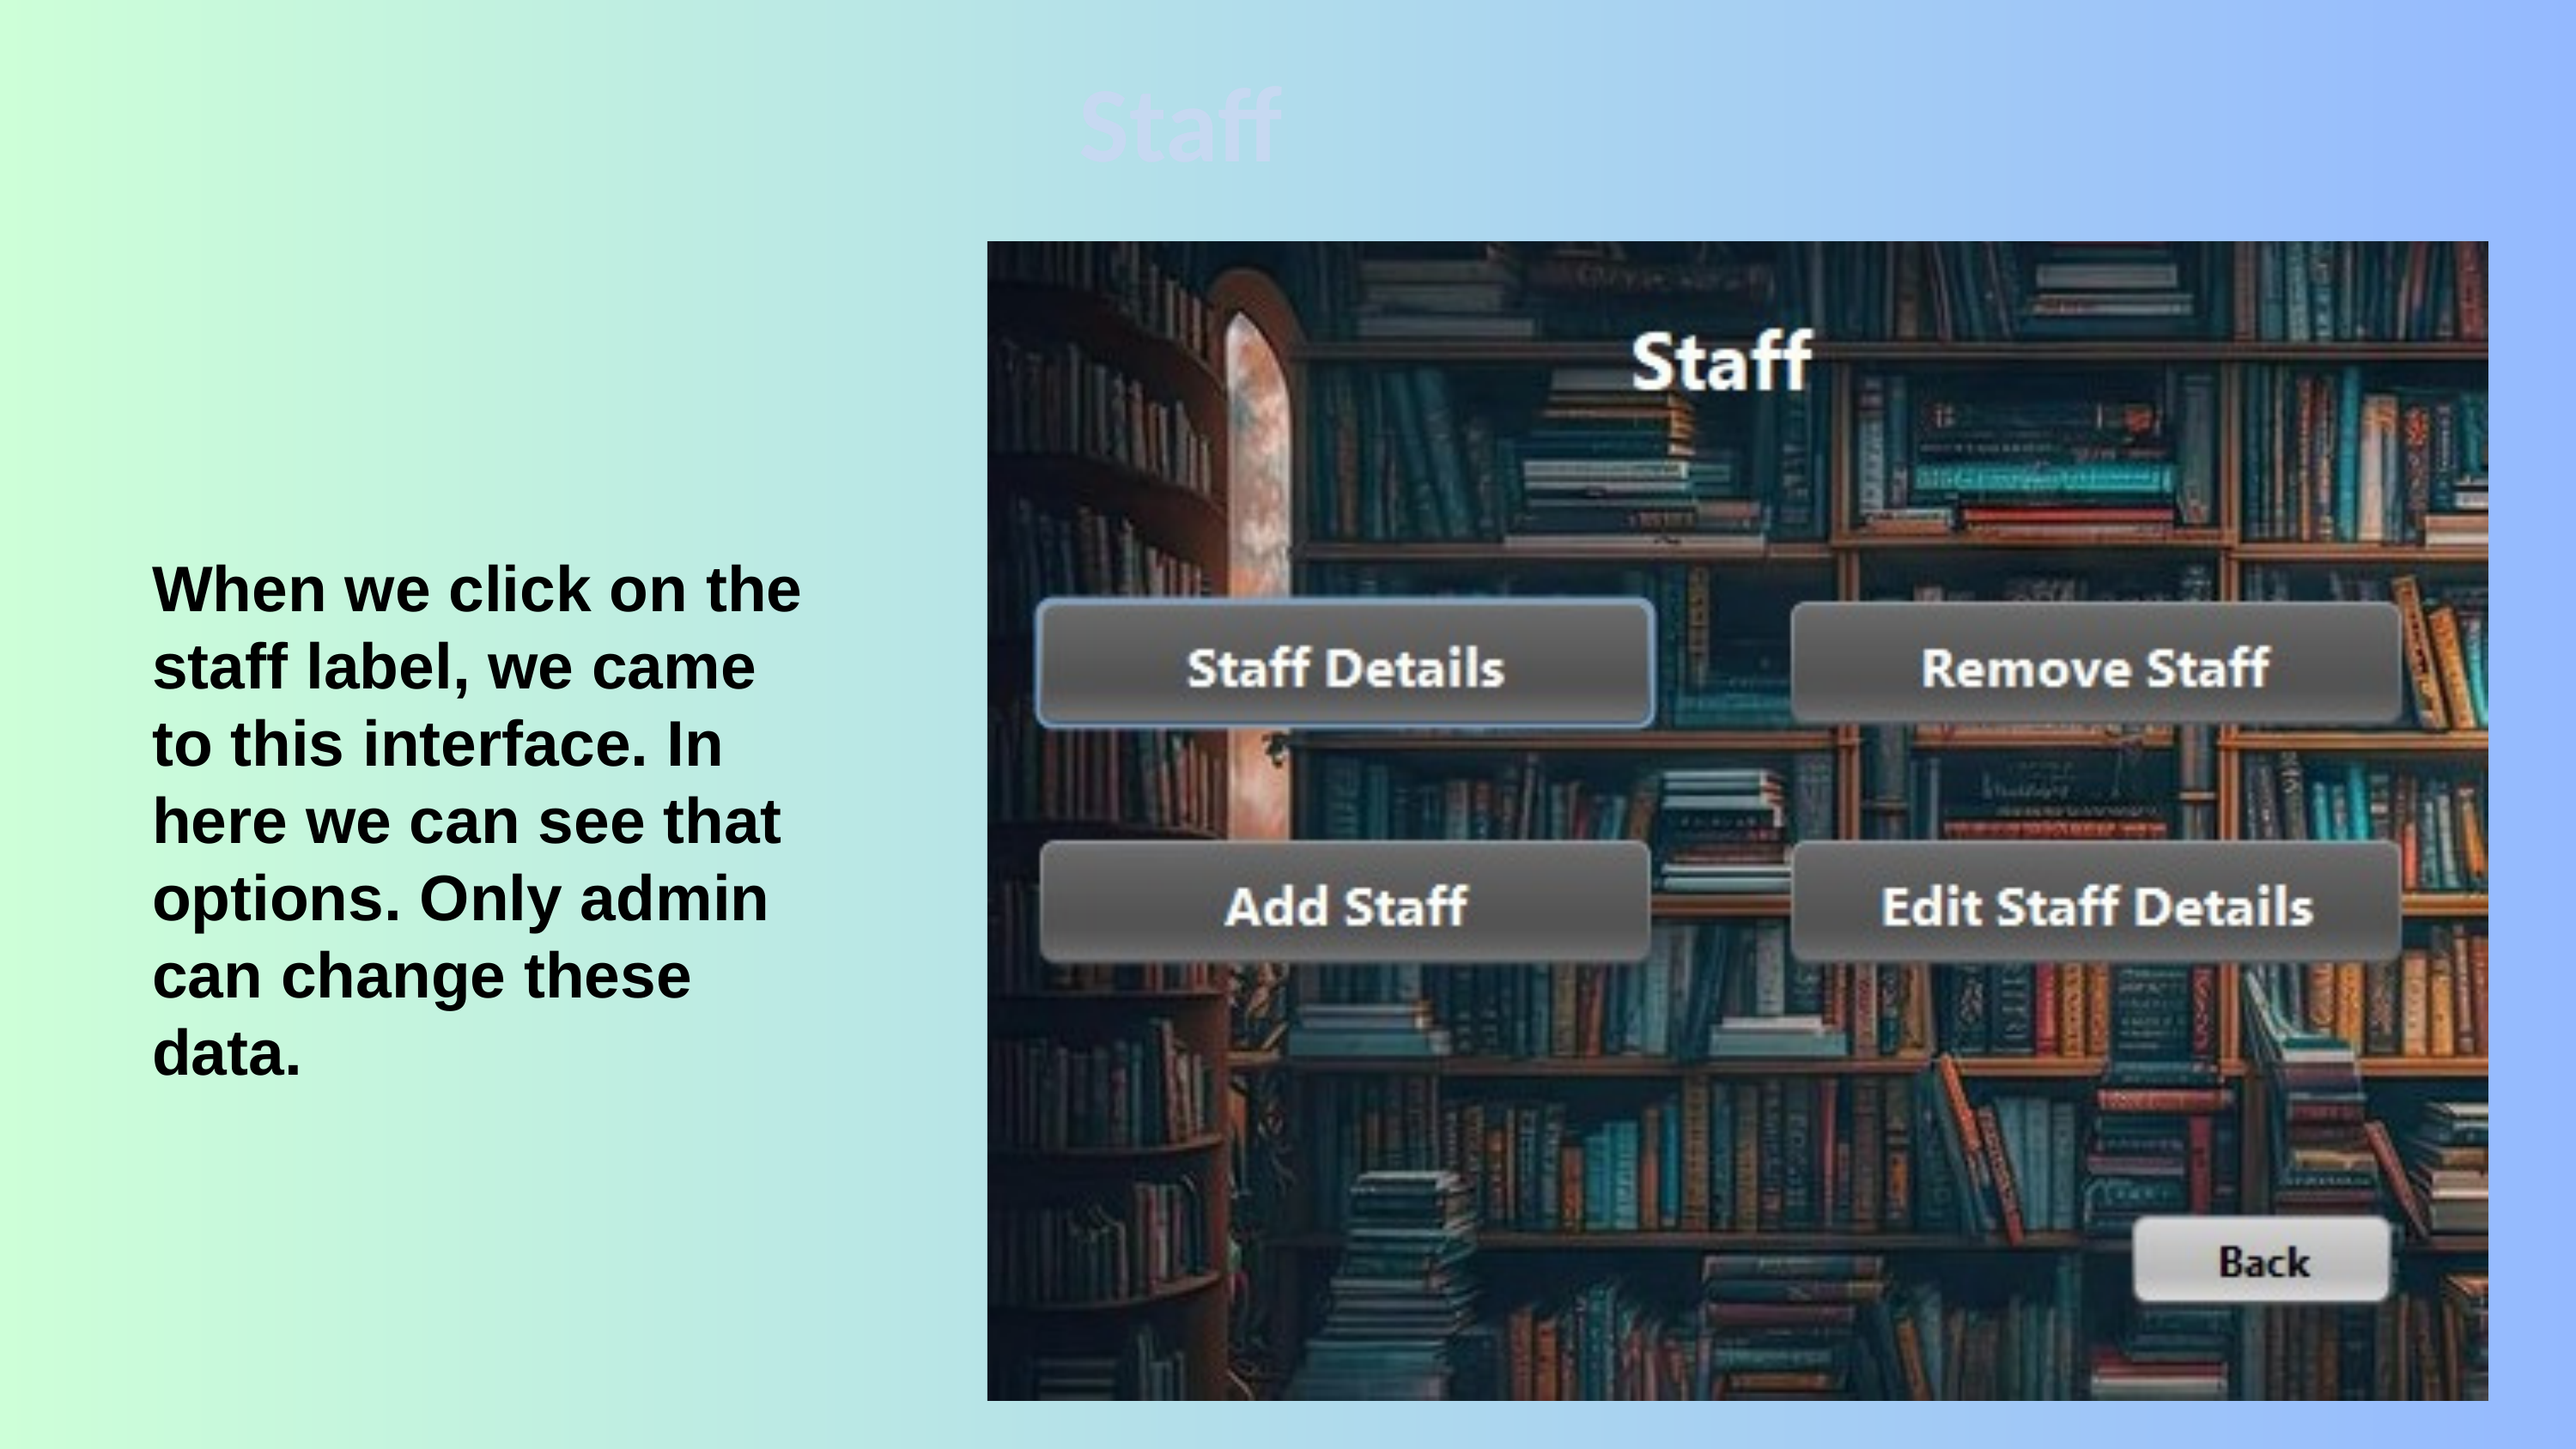

Staff

When we click on the staff label, we came to this interface. In here we can see that options. Only admin can change these data.